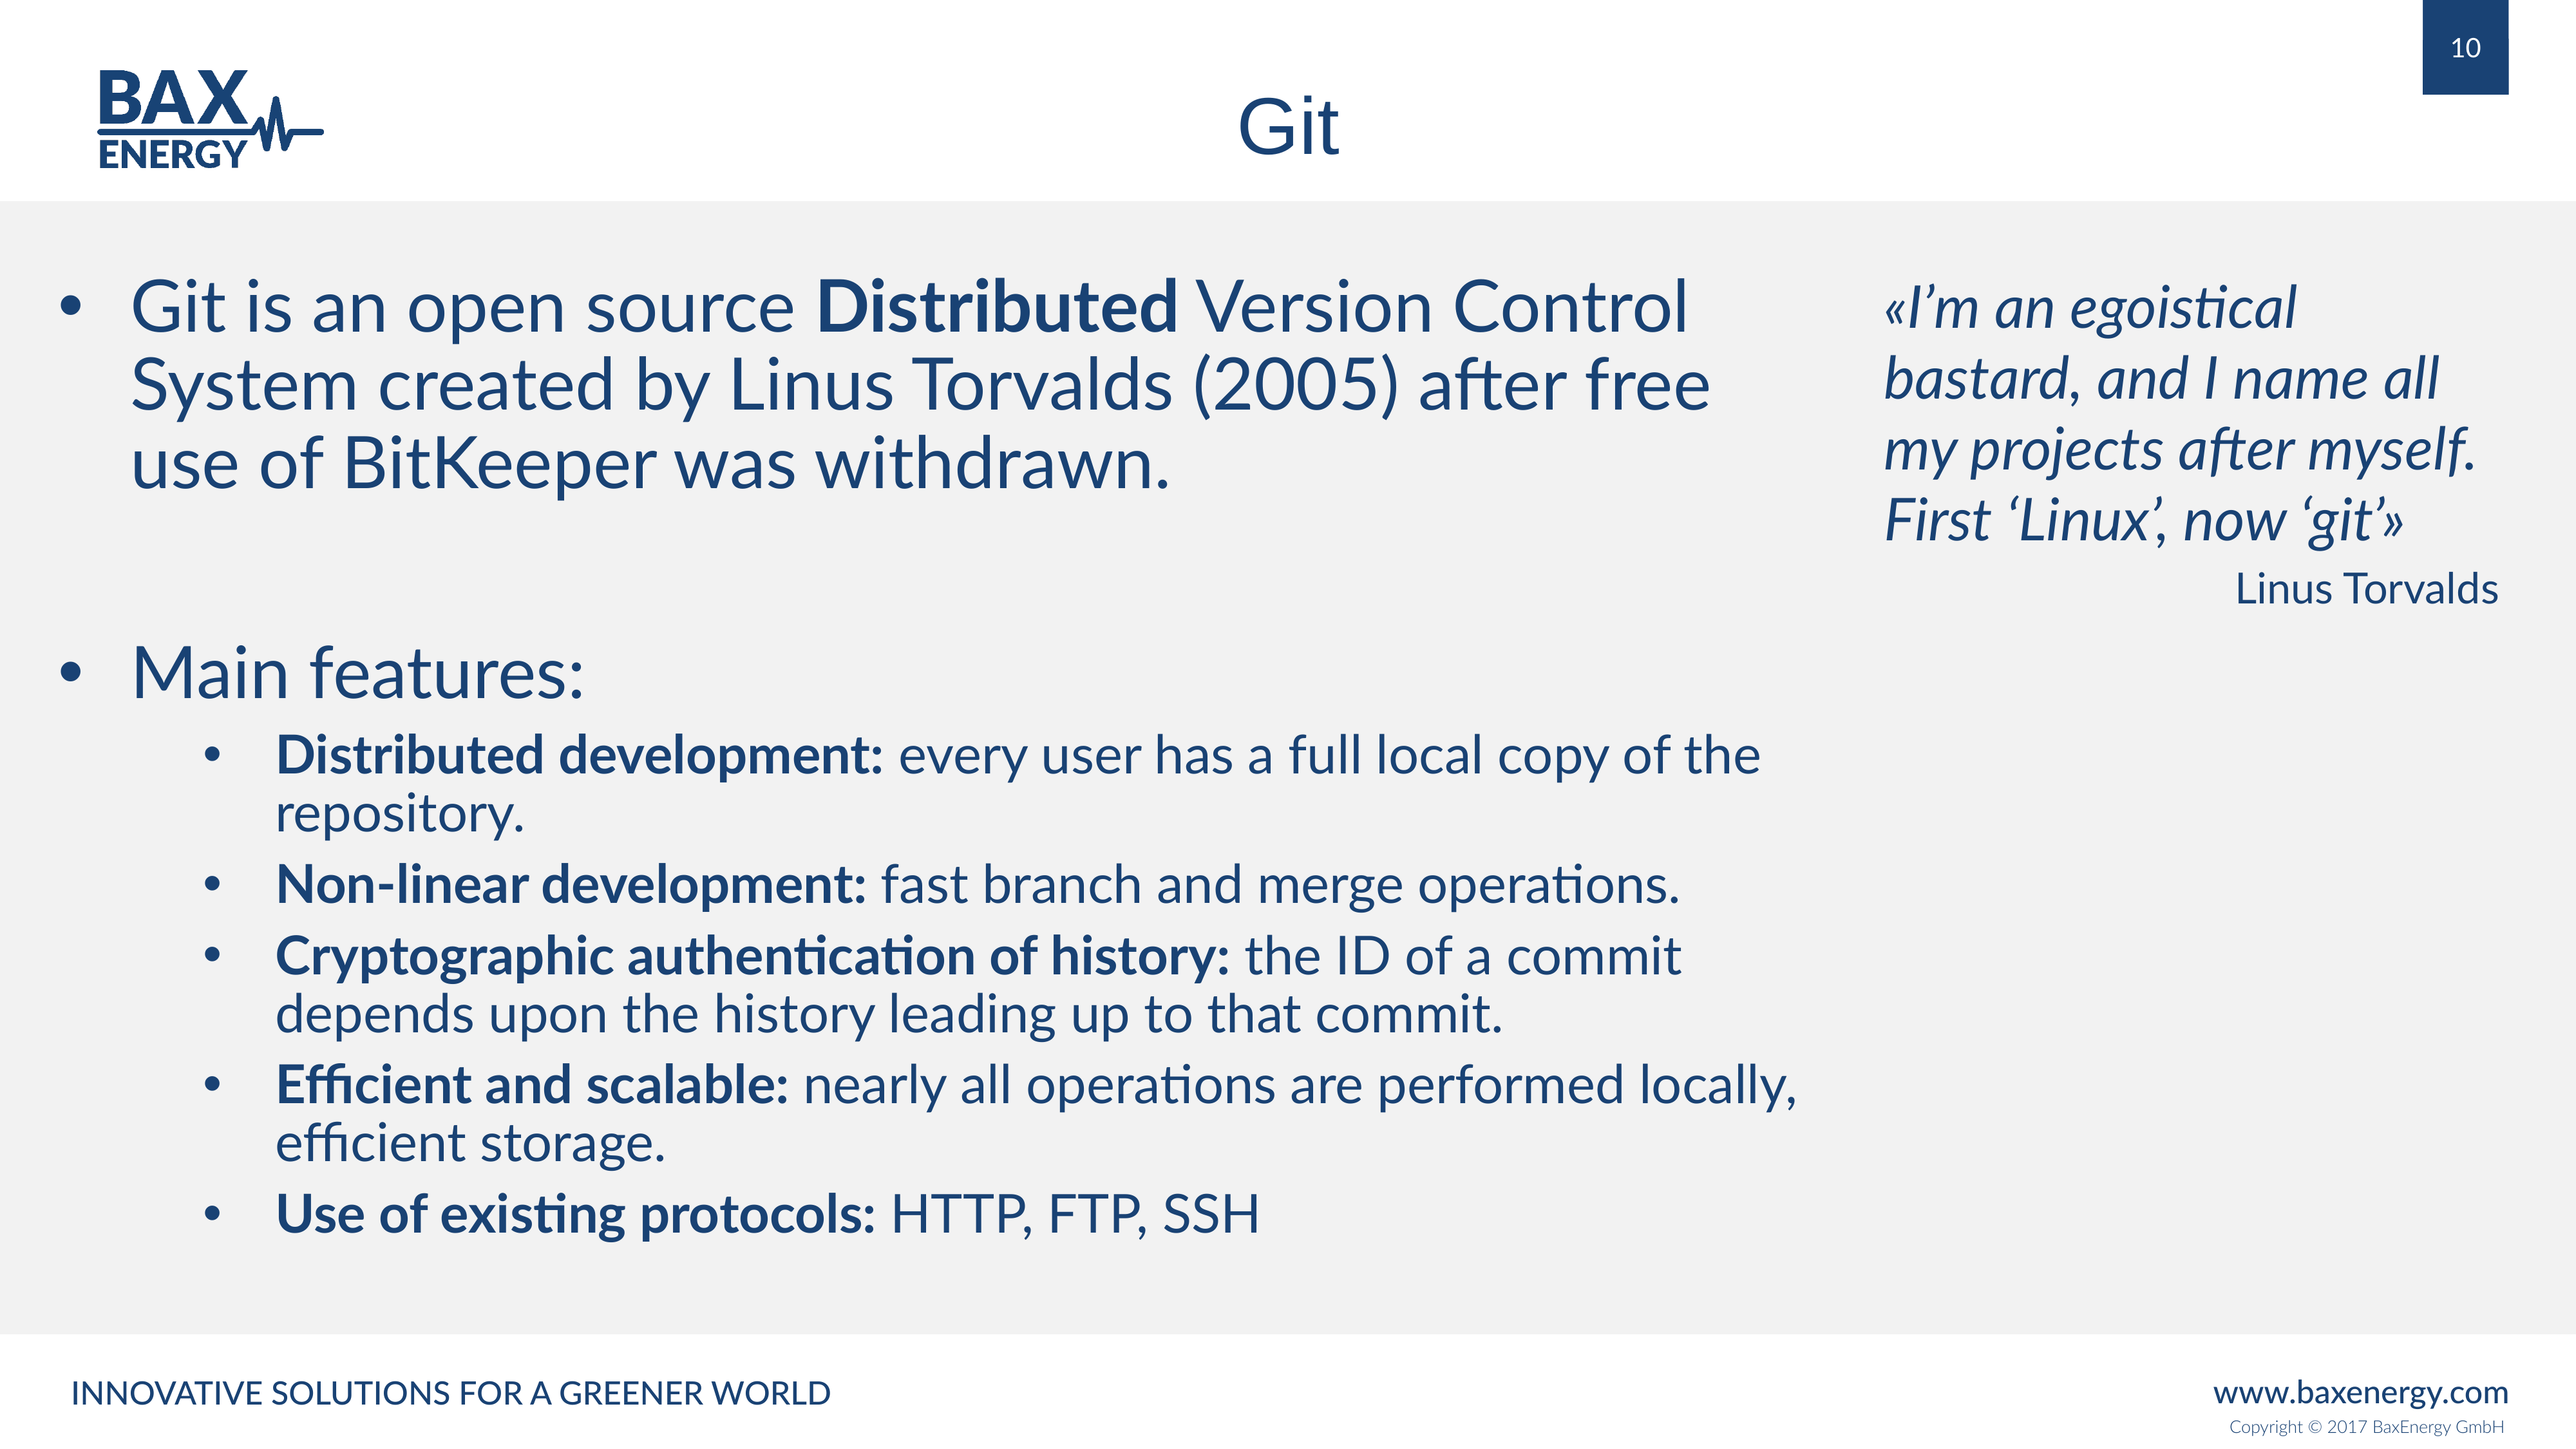

Git
Git is an open source Distributed Version Control System created by Linus Torvalds (2005) after free use of BitKeeper was withdrawn.

Main features:
Distributed development: every user has a full local copy of the repository.
Non-linear development: fast branch and merge operations.
Cryptographic authentication of history: the ID of a commit depends upon the history leading up to that commit.
Efficient and scalable: nearly all operations are performed locally, efficient storage.
Use of existing protocols: HTTP, FTP, SSH

«I’m an egoistical bastard, and I name all my projects after myself. First ‘Linux’, now ‘git’»
Linus Torvalds